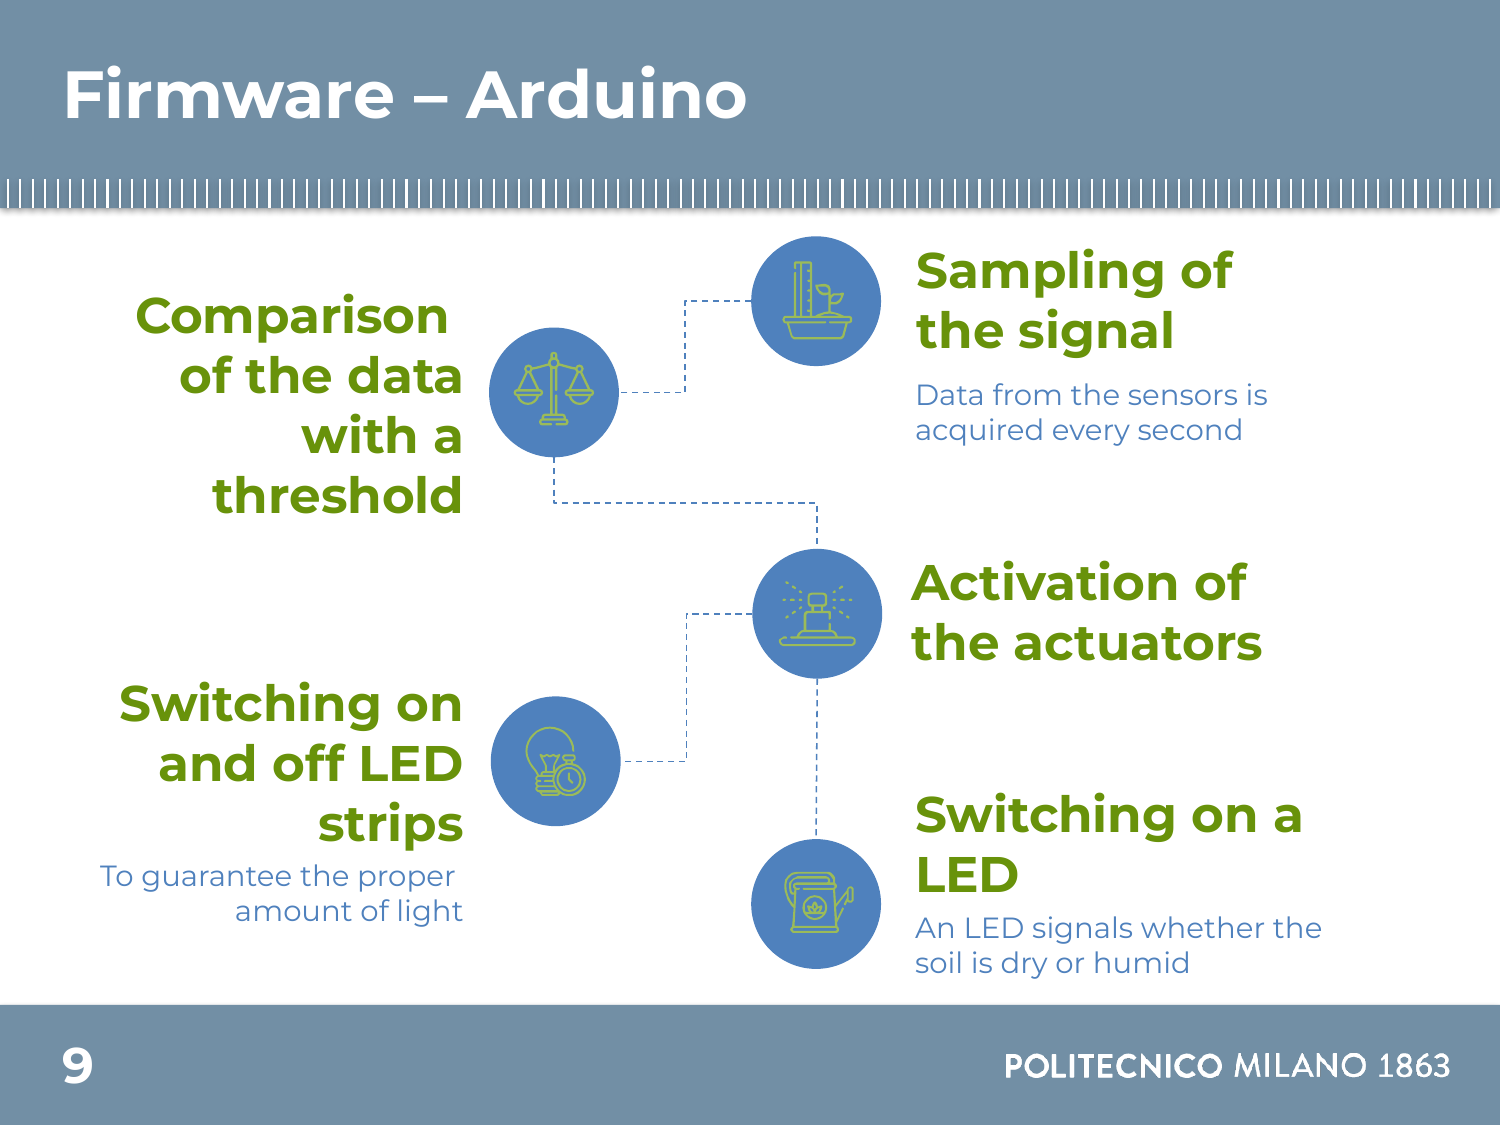

# Firmware – Arduino

Sampling of the signal
Comparison
of the data with a threshold

Data from the sensors is acquired every second

Activation of the actuators
Switching on and off LED strips

Switching on a LED

To guarantee the proper
amount of light
An LED signals whether the soil is dry or humid
9